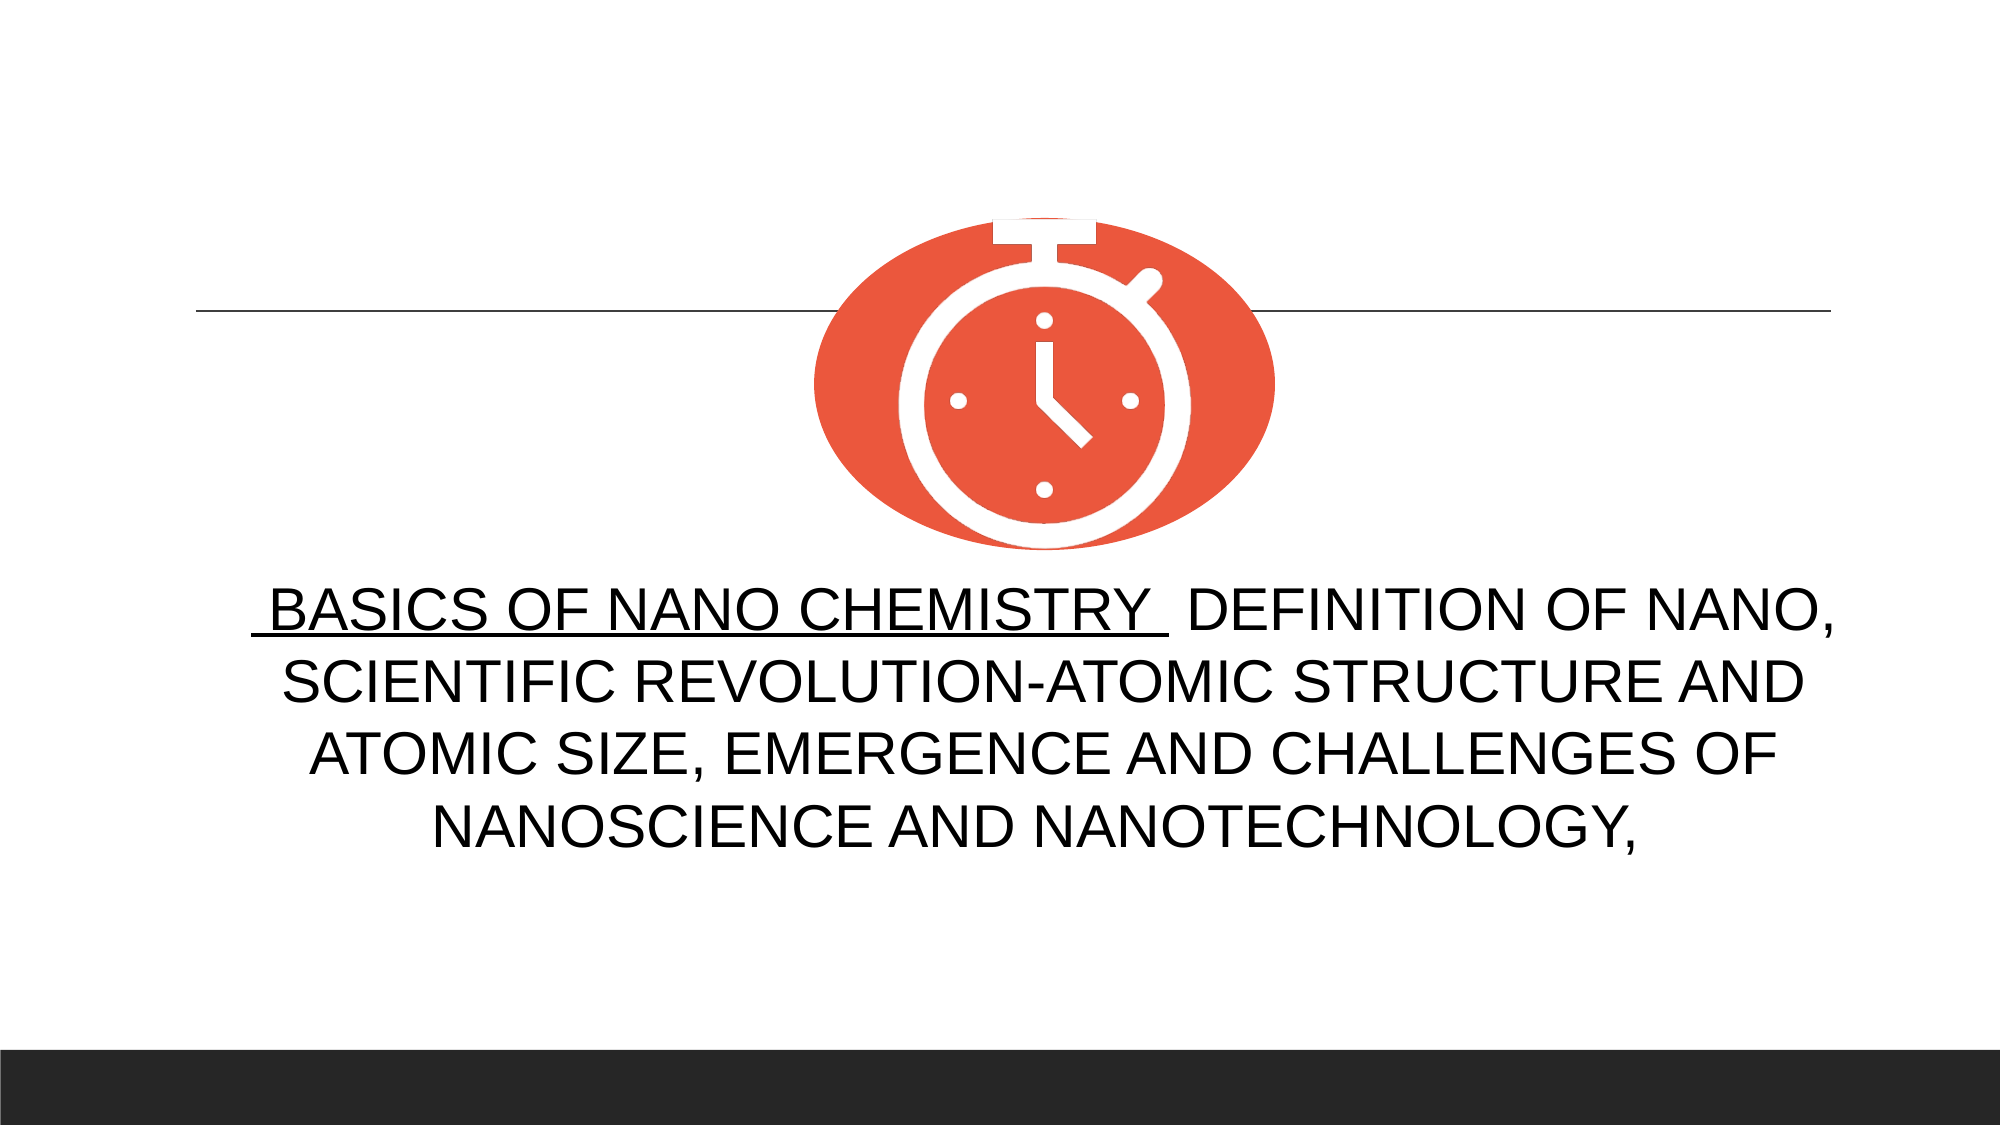

BASICS OF NANO CHEMISTRY  DEFINITION OF NANO, SCIENTIFIC REVOLUTION-ATOMIC STRUCTURE AND ATOMIC SIZE, EMERGENCE AND CHALLENGES OF NANOSCIENCE AND NANOTECHNOLOGY,